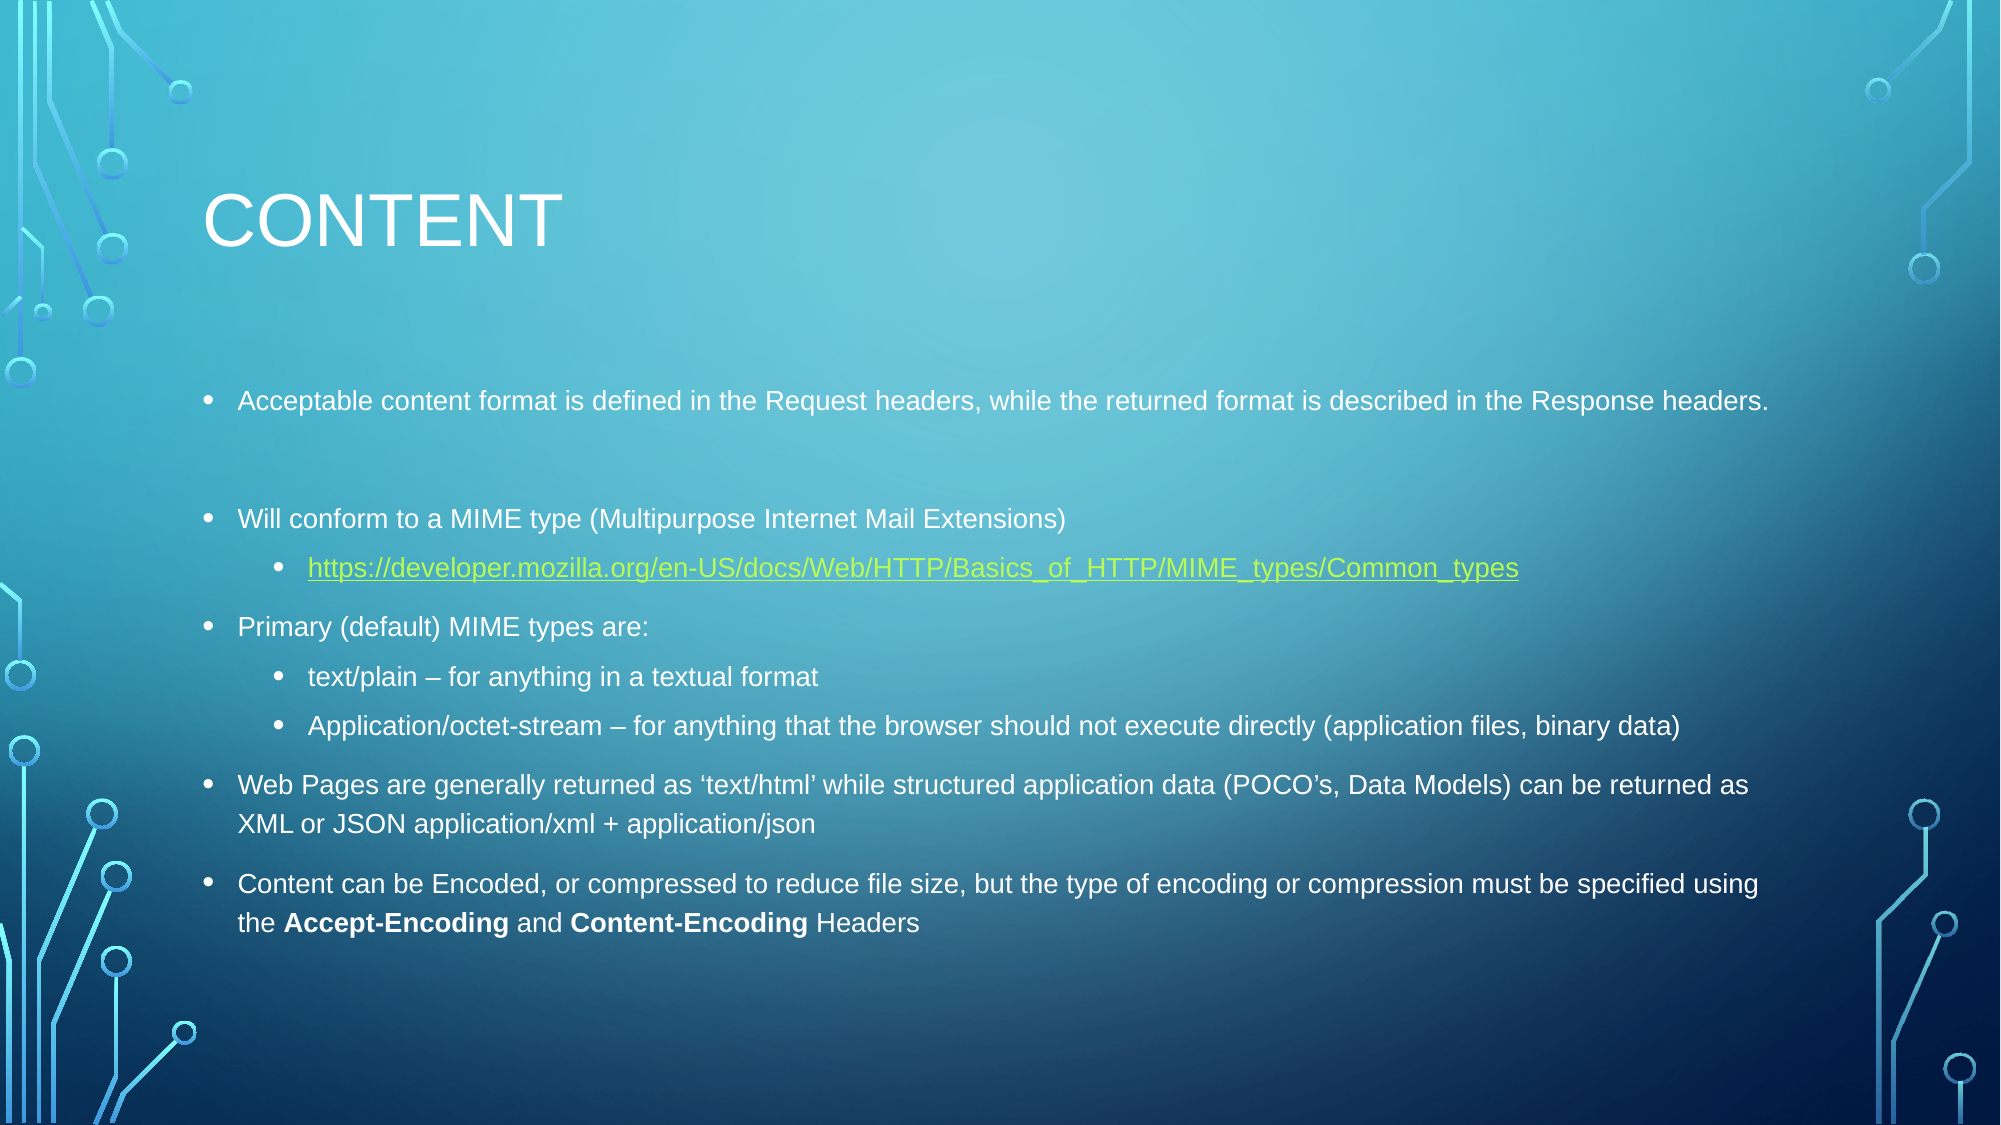

# Content
Acceptable content format is defined in the Request headers, while the returned format is described in the Response headers.

Will conform to a MIME type (Multipurpose Internet Mail Extensions)
https://developer.mozilla.org/en-US/docs/Web/HTTP/Basics_of_HTTP/MIME_types/Common_types
Primary (default) MIME types are:
text/plain – for anything in a textual format
Application/octet-stream – for anything that the browser should not execute directly (application files, binary data)
Web Pages are generally returned as ‘text/html’ while structured application data (POCO’s, Data Models) can be returned as XML or JSON application/xml + application/json
Content can be Encoded, or compressed to reduce file size, but the type of encoding or compression must be specified using the Accept-Encoding and Content-Encoding Headers